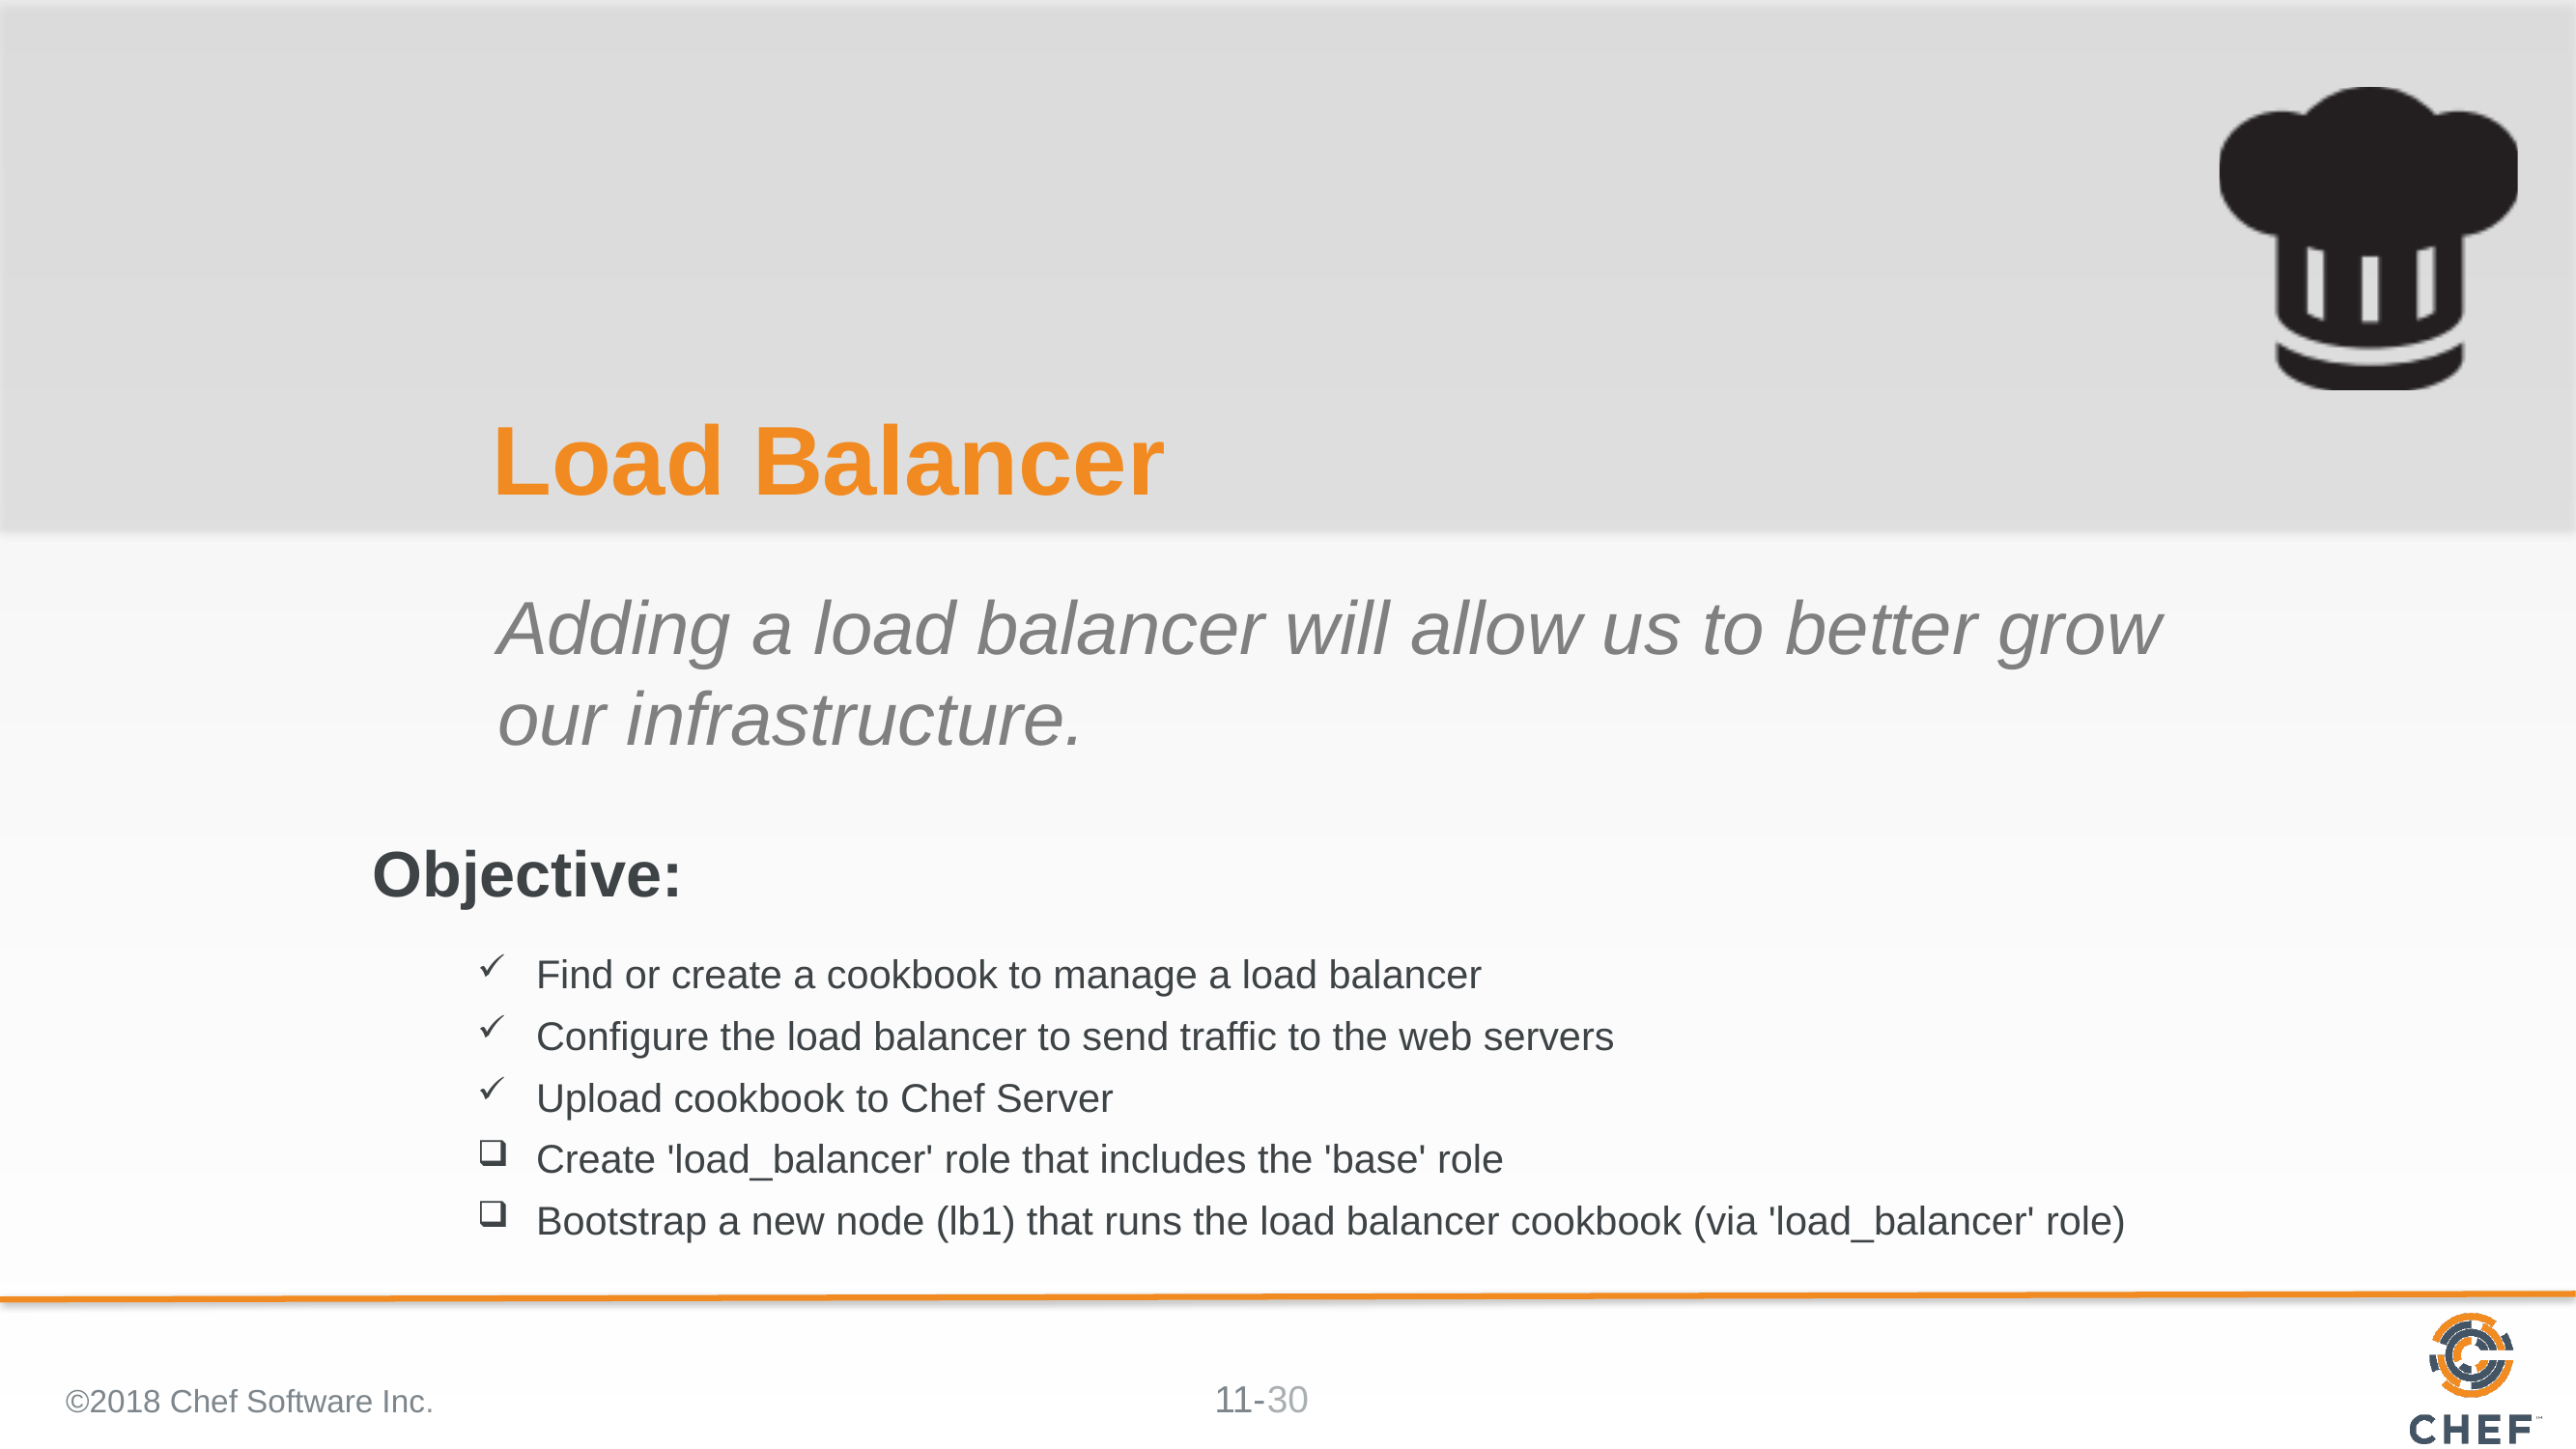

# Load Balancer
Adding a load balancer will allow us to better grow our infrastructure.
Find or create a cookbook to manage a load balancer
Configure the load balancer to send traffic to the web servers
Upload cookbook to Chef Server
Create 'load_balancer' role that includes the 'base' role
Bootstrap a new node (lb1) that runs the load balancer cookbook (via 'load_balancer' role)
©2018 Chef Software Inc.
30